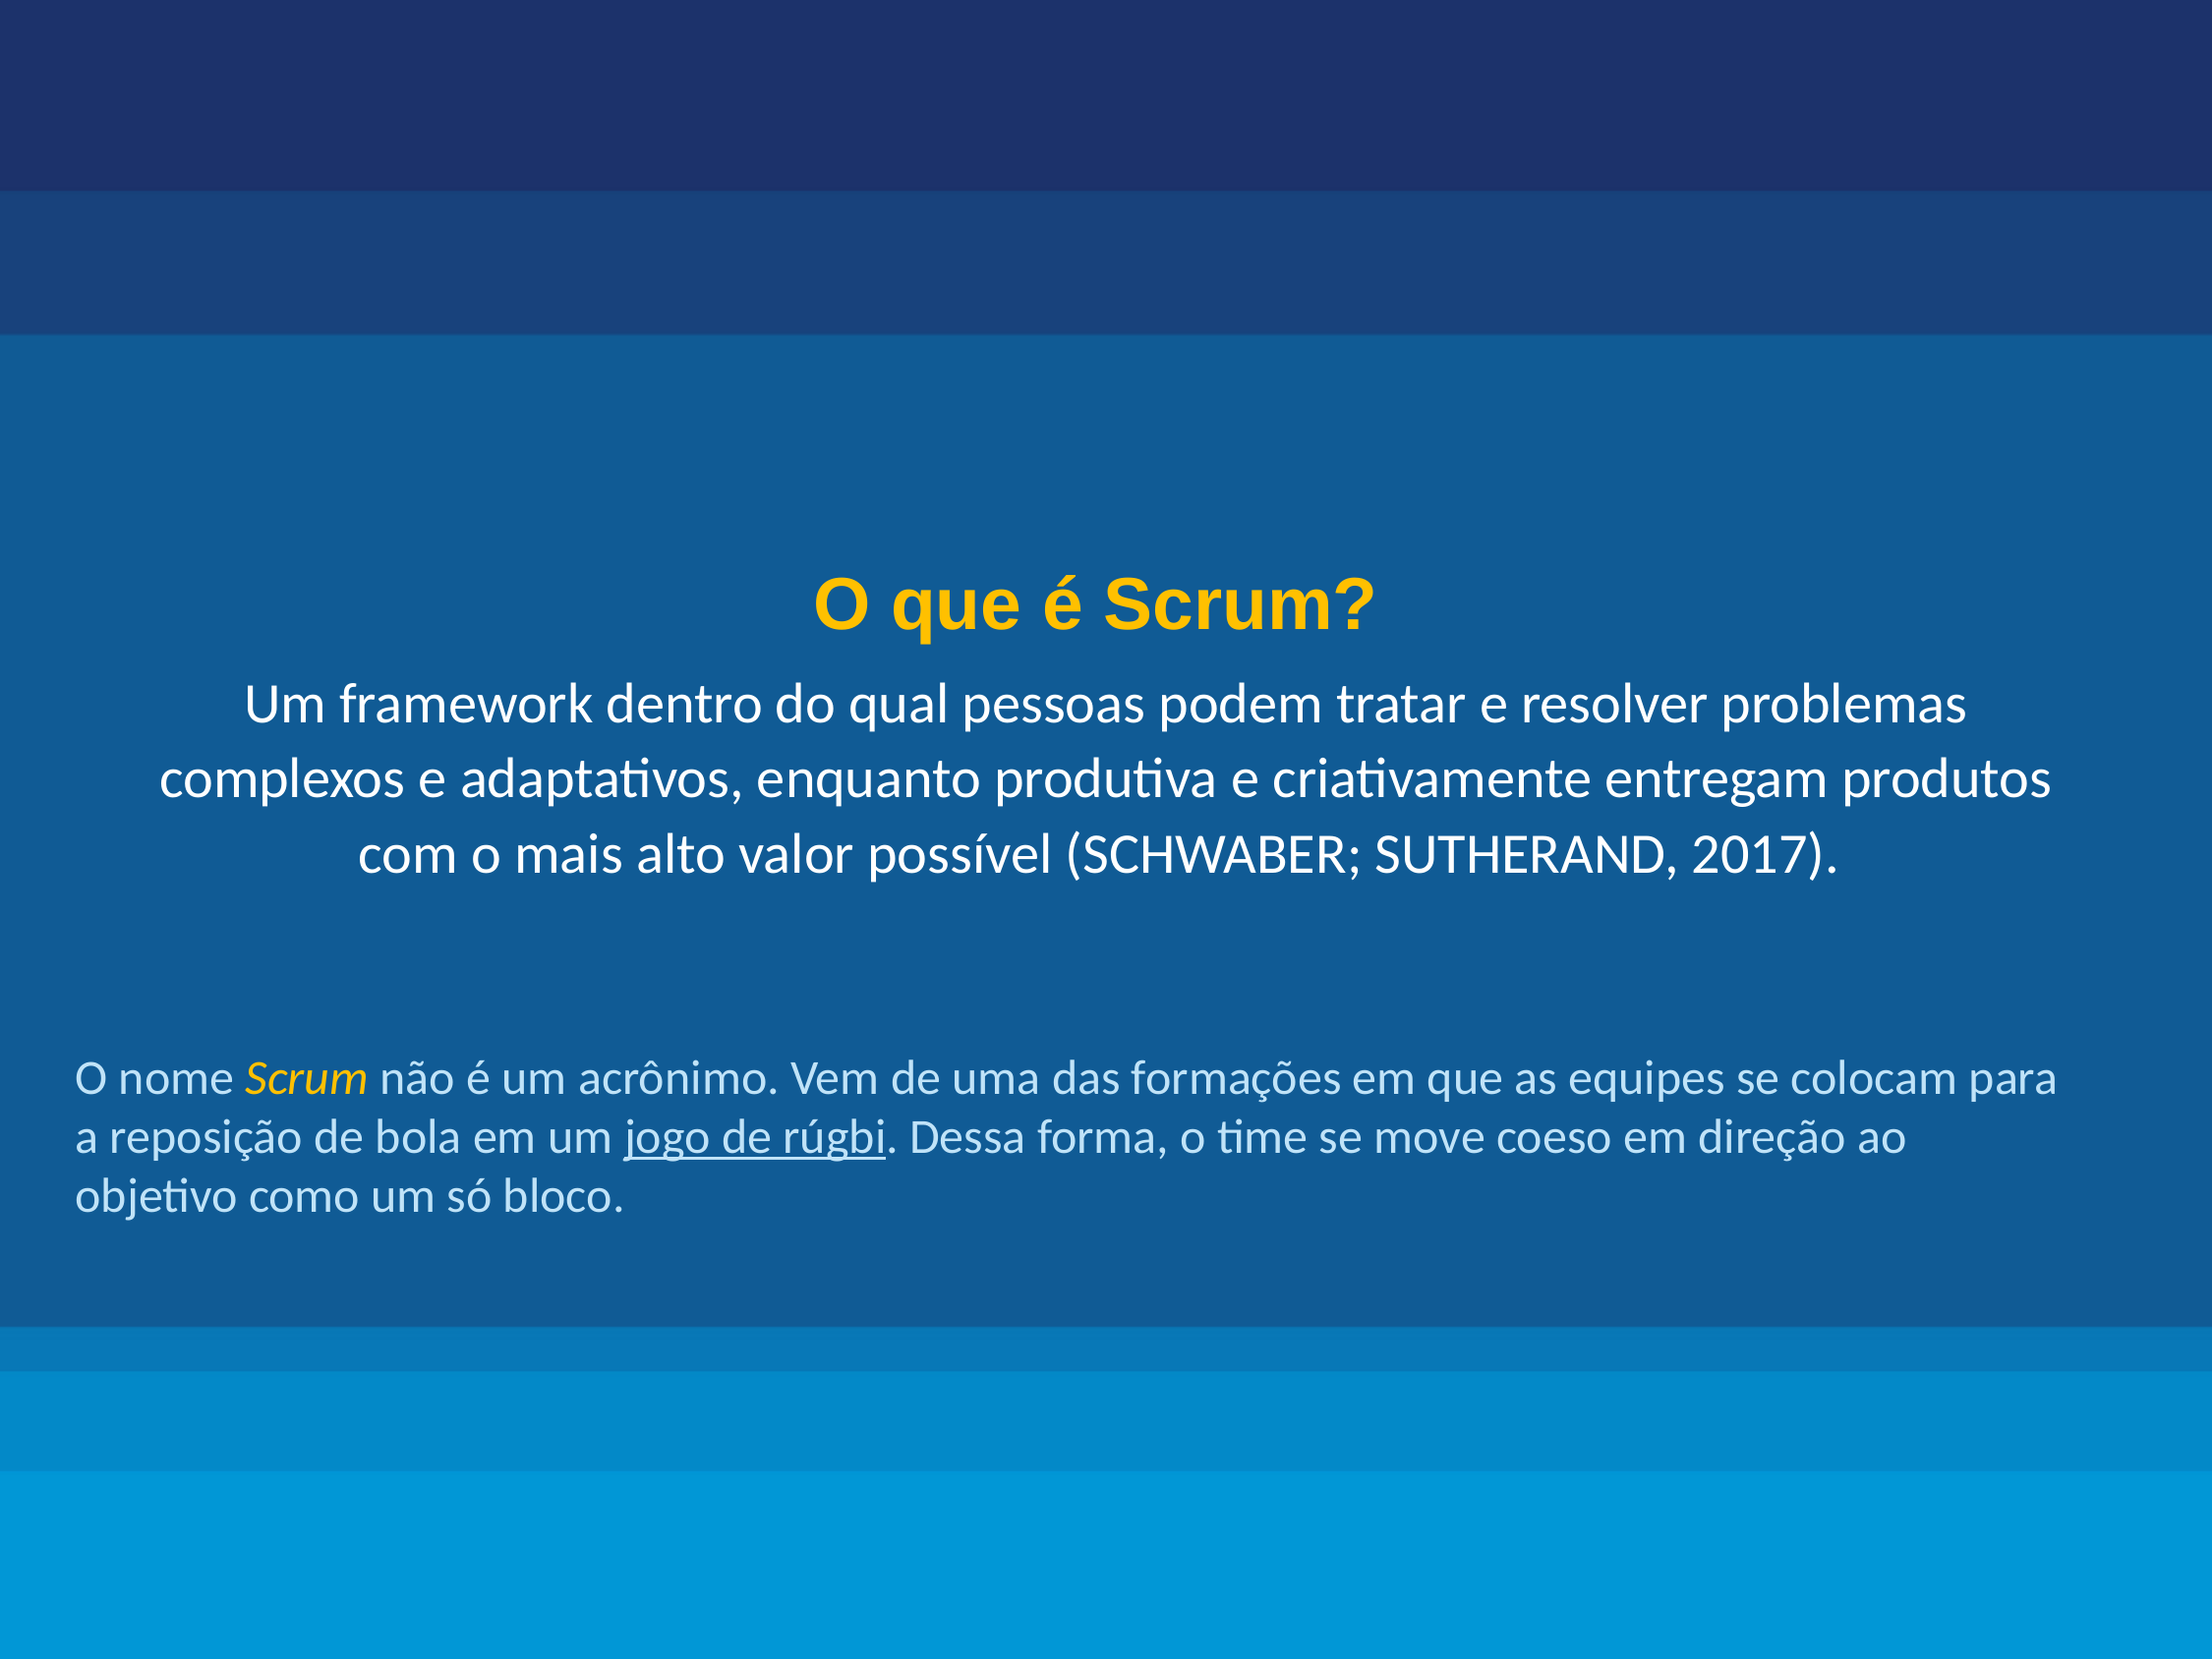

O que é Scrum?
Um framework dentro do qual pessoas podem tratar e resolver problemas complexos e adaptativos, enquanto produtiva e criativamente entregam produtos com o mais alto valor possível (SCHWABER; SUTHERAND, 2017).
O nome Scrum não é um acrônimo. Vem de uma das formações em que as equipes se colocam para a reposição de bola em um jogo de rúgbi. Dessa forma, o time se move coeso em direção ao objetivo como um só bloco.